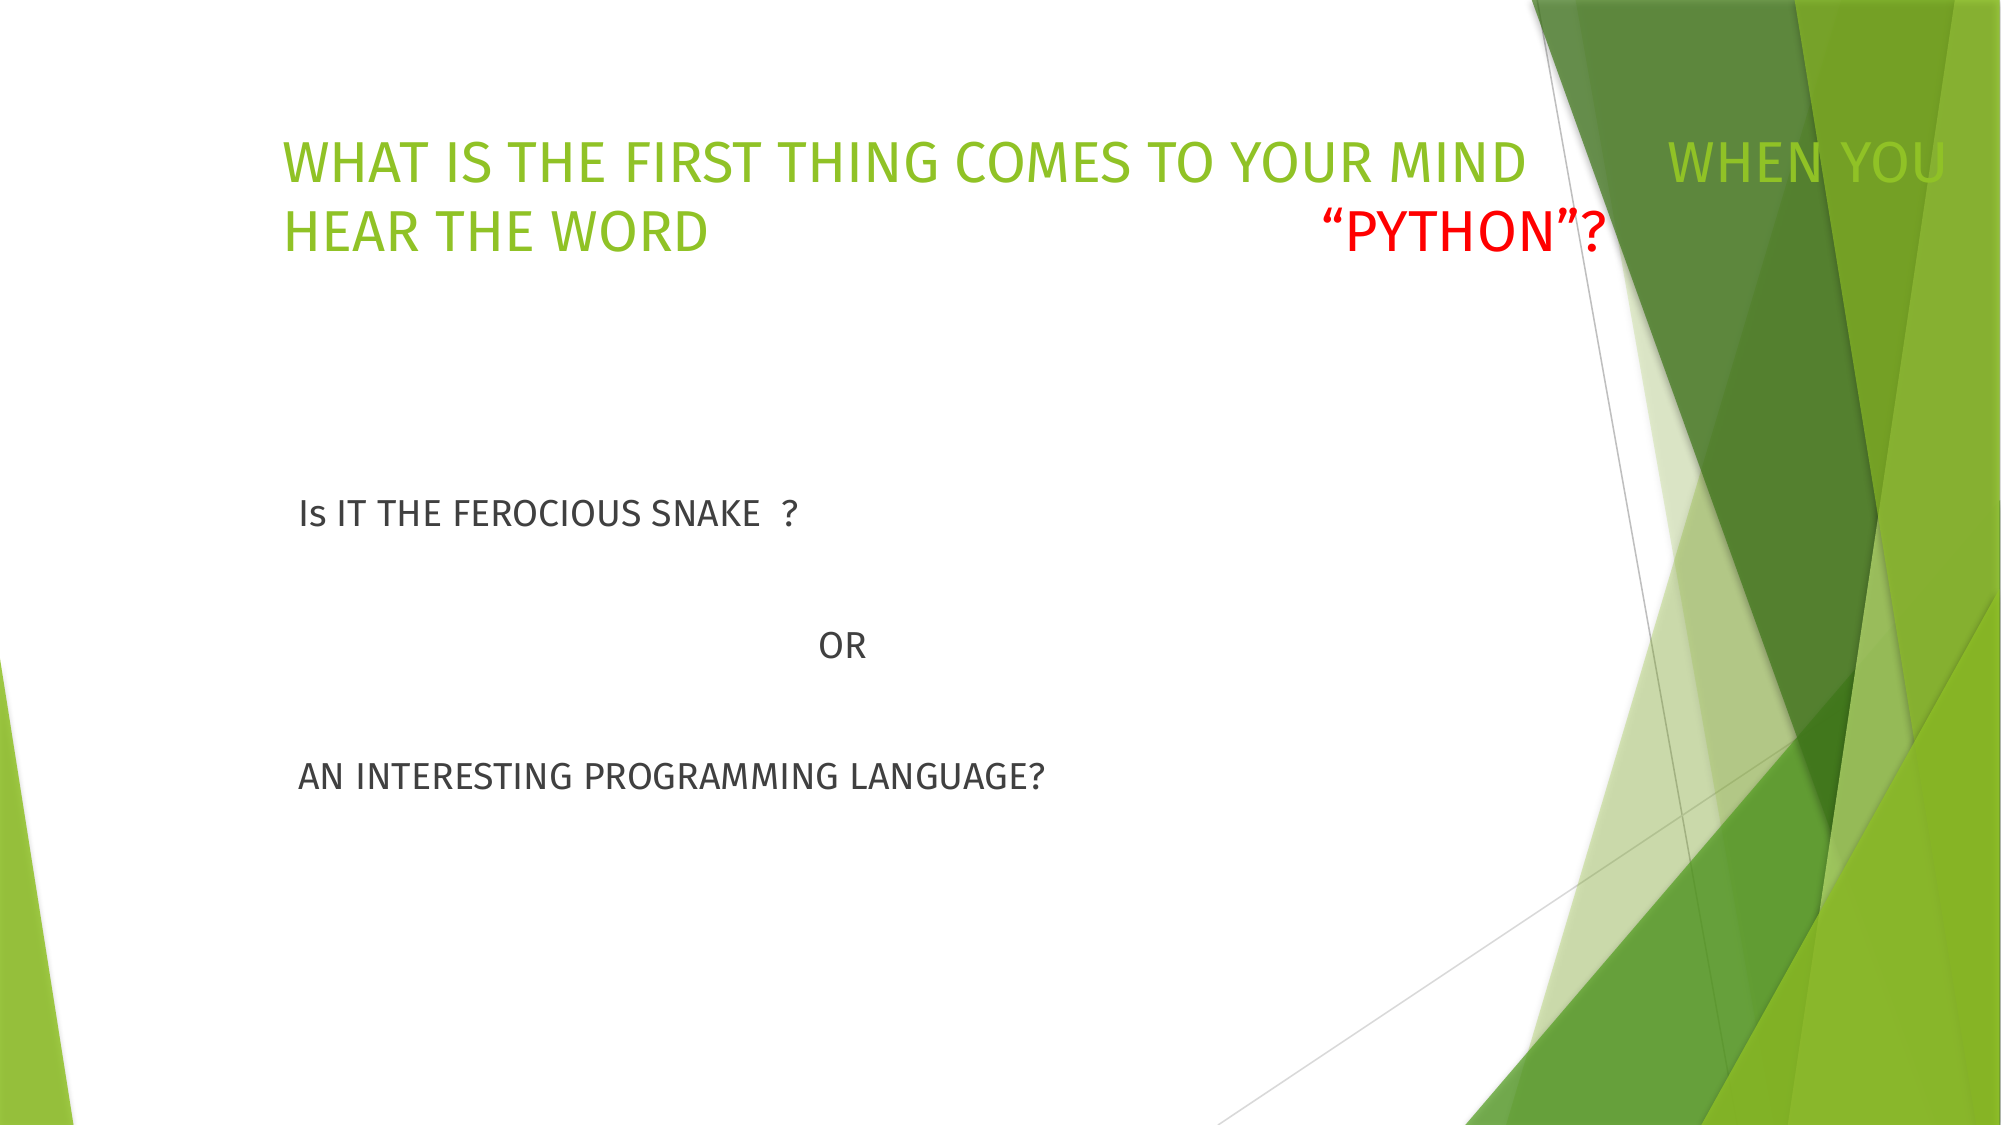

# WHAT IS THE FIRST THING COMES TO YOUR MIND        			WHEN YOU HEAR THE WORD      			                    							“PYTHON”?
Is IT THE FEROCIOUS SNAKE  ?

                                                    OR

AN INTERESTING PROGRAMMING LANGUAGE?